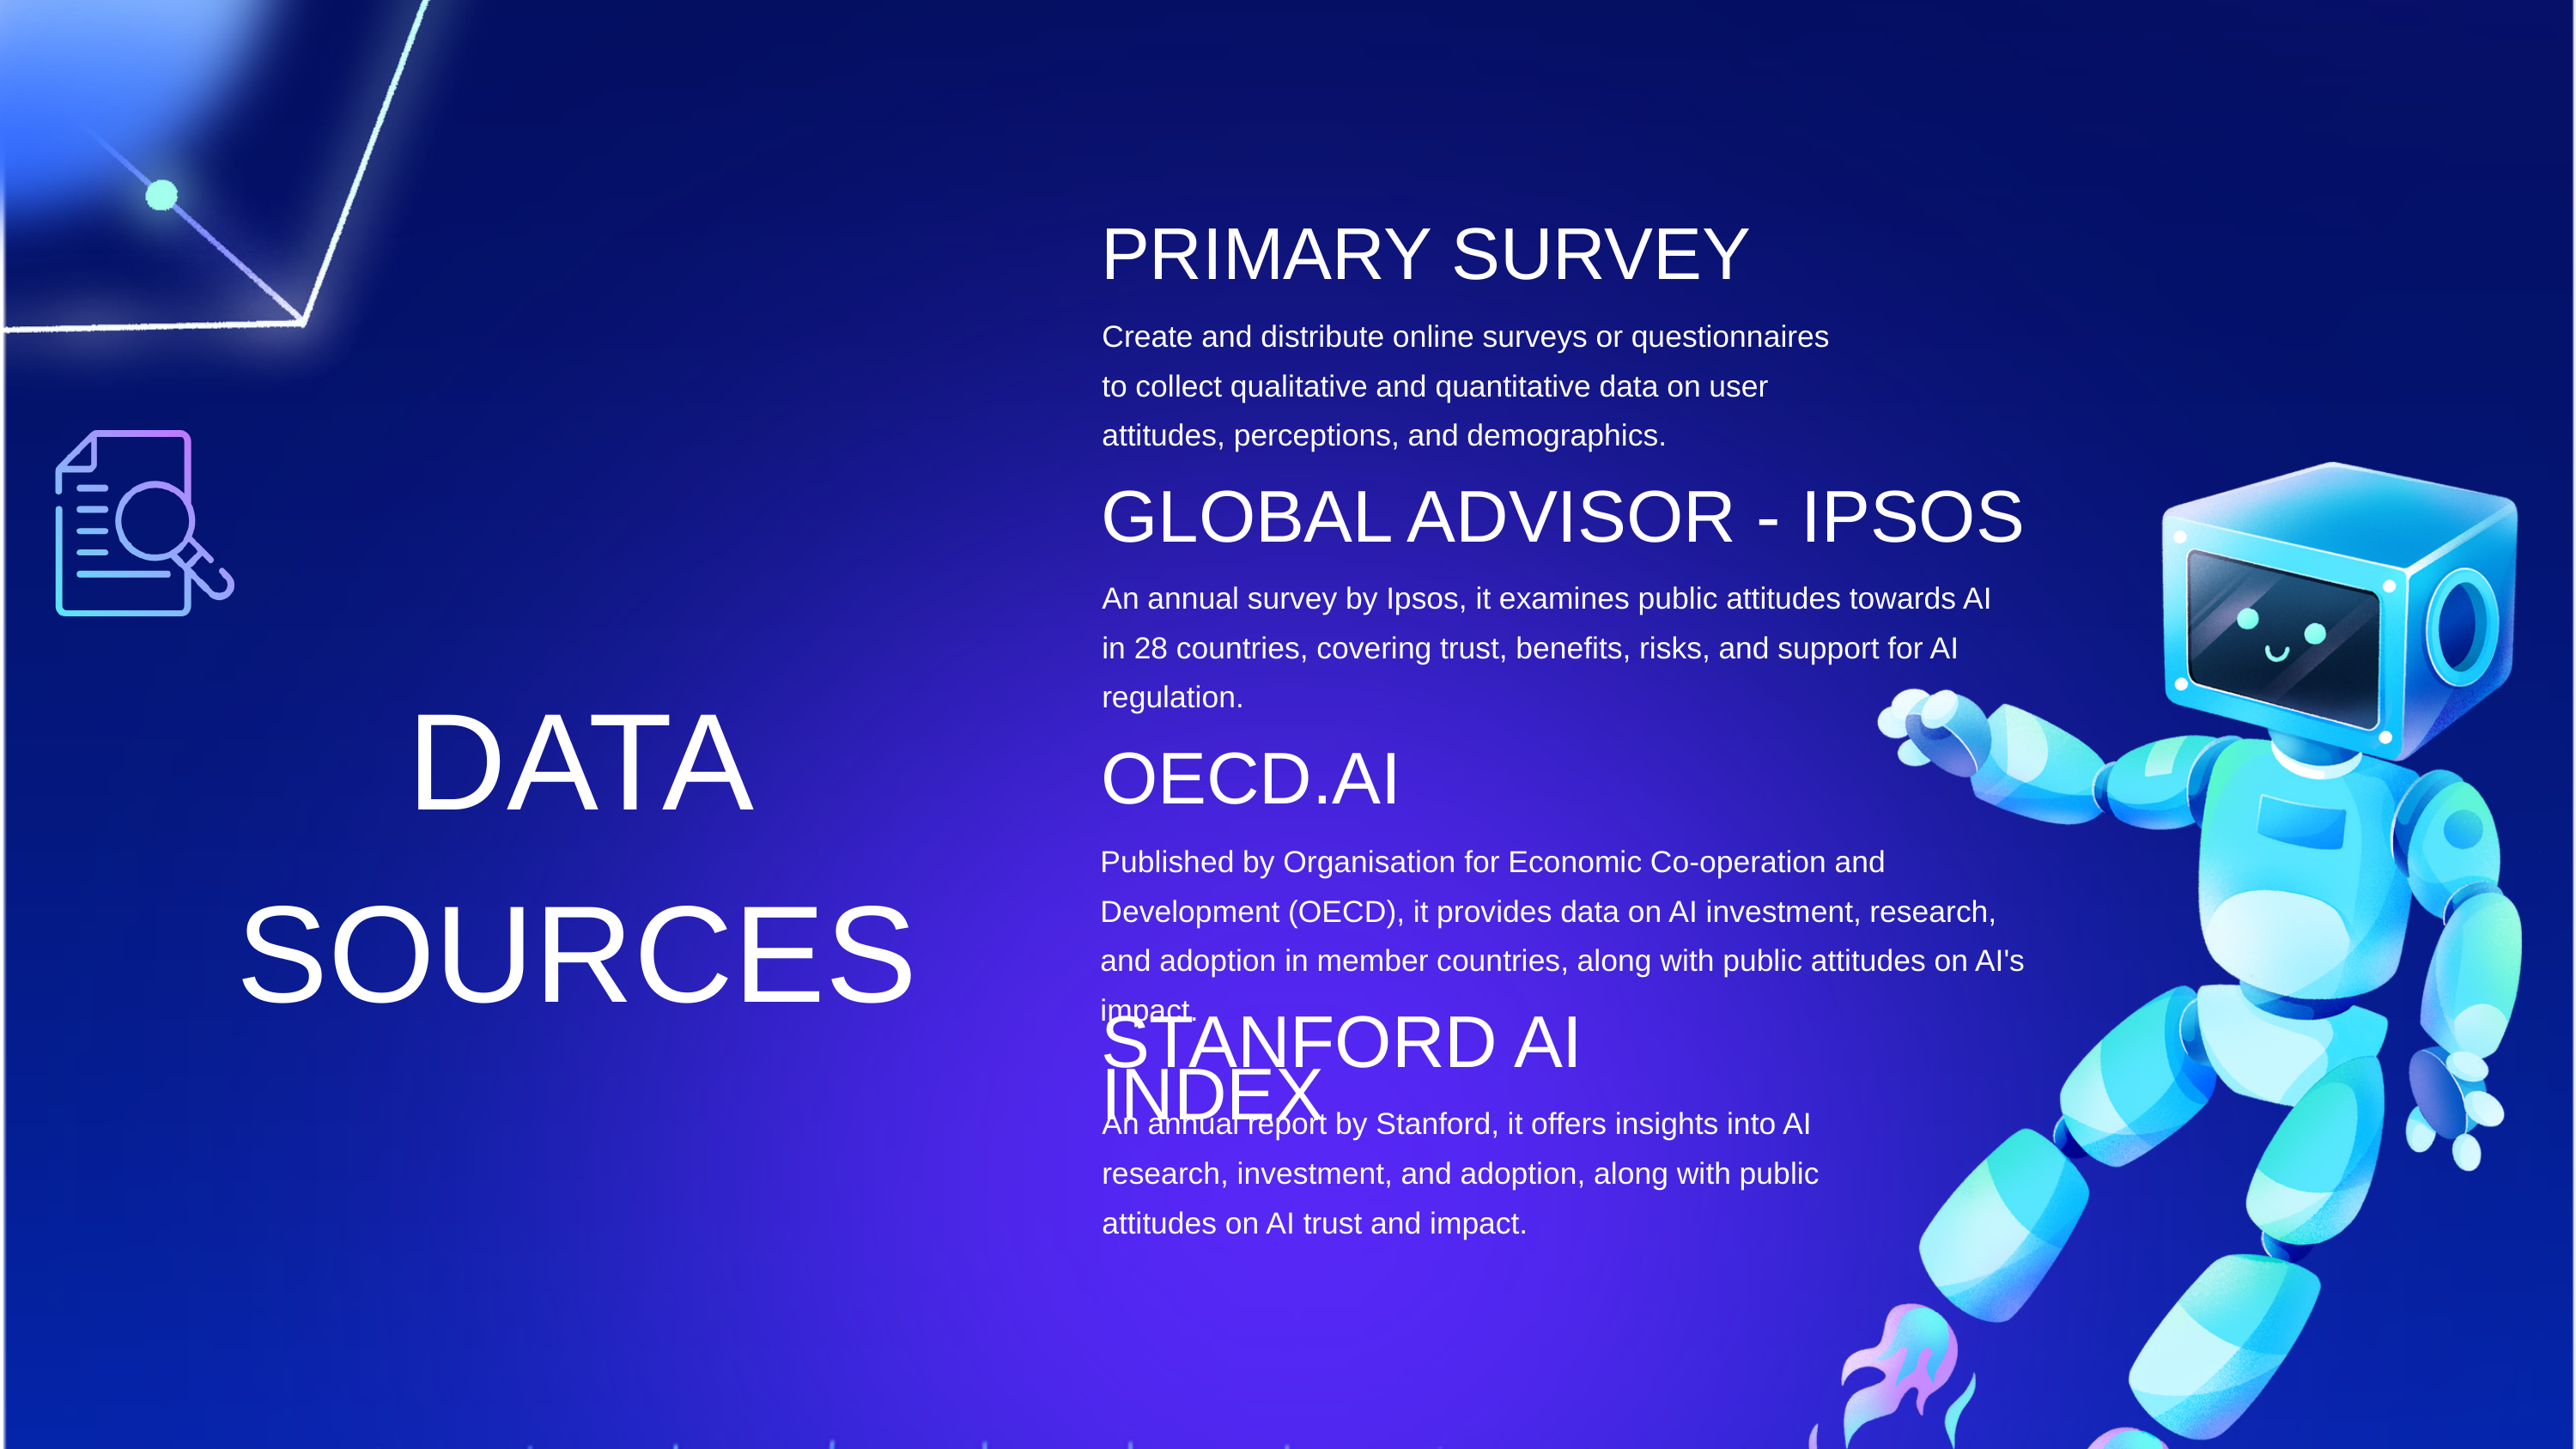

PRIMARY SURVEY
Create and distribute online surveys or questionnaires to collect qualitative and quantitative data on user attitudes, perceptions, and demographics.

GLOBAL ADVISOR - IPSOS
An annual survey by Ipsos, it examines public attitudes towards AI in 28 countries, covering trust, benefits, risks, and support for AI regulation.
DATA SOURCES
OECD.AI
Published by Organisation for Economic Co-operation and Development (OECD), it provides data on AI investment, research, and adoption in member countries, along with public attitudes on AI's impact.
STANFORD AI INDEX
An annual report by Stanford, it offers insights into AI research, investment, and adoption, along with public attitudes on AI trust and impact.